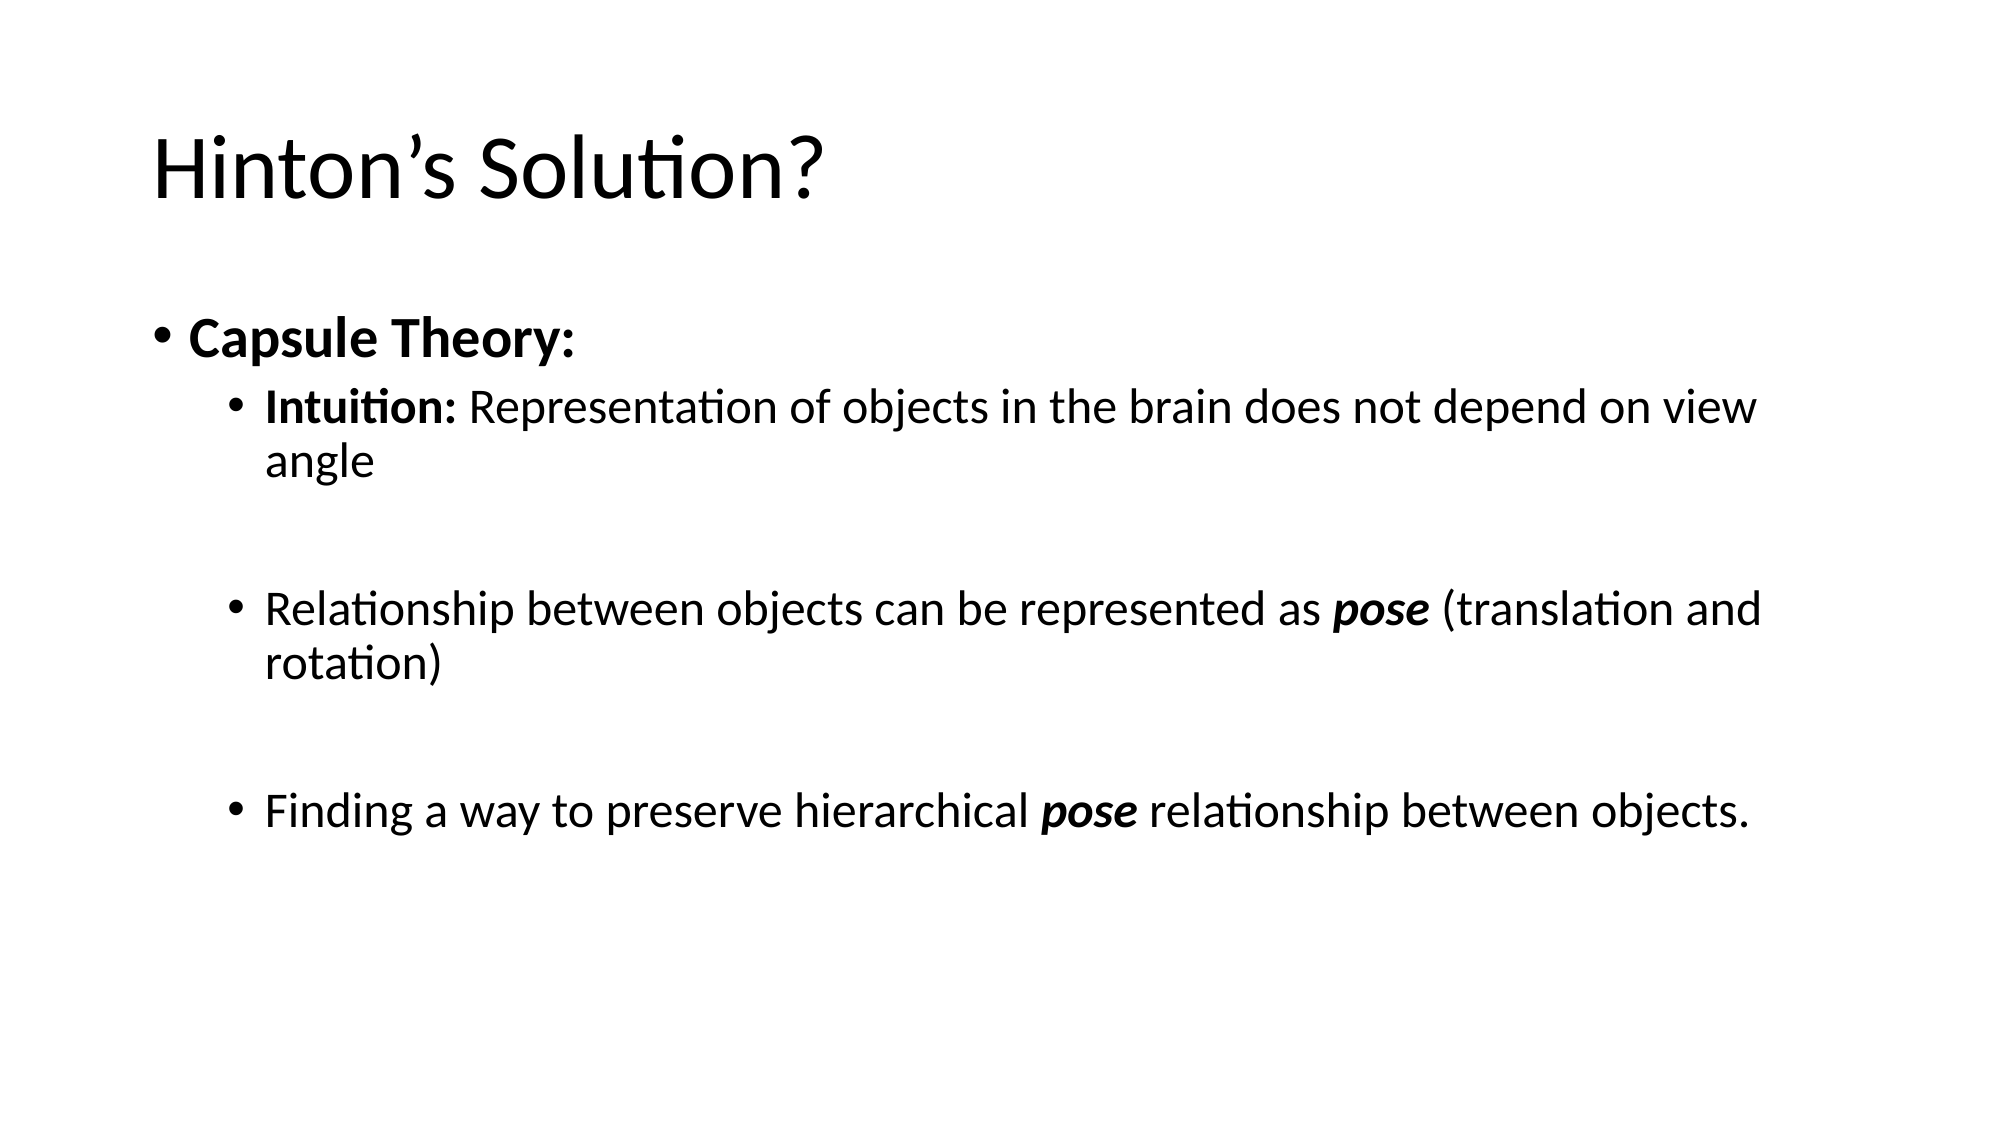

# Hinton’s Solution?
Capsule Theory:
Intuition: Representation of objects in the brain does not depend on view angle

Relationship between objects can be represented as pose (translation and rotation)

Finding a way to preserve hierarchical pose relationship between objects.